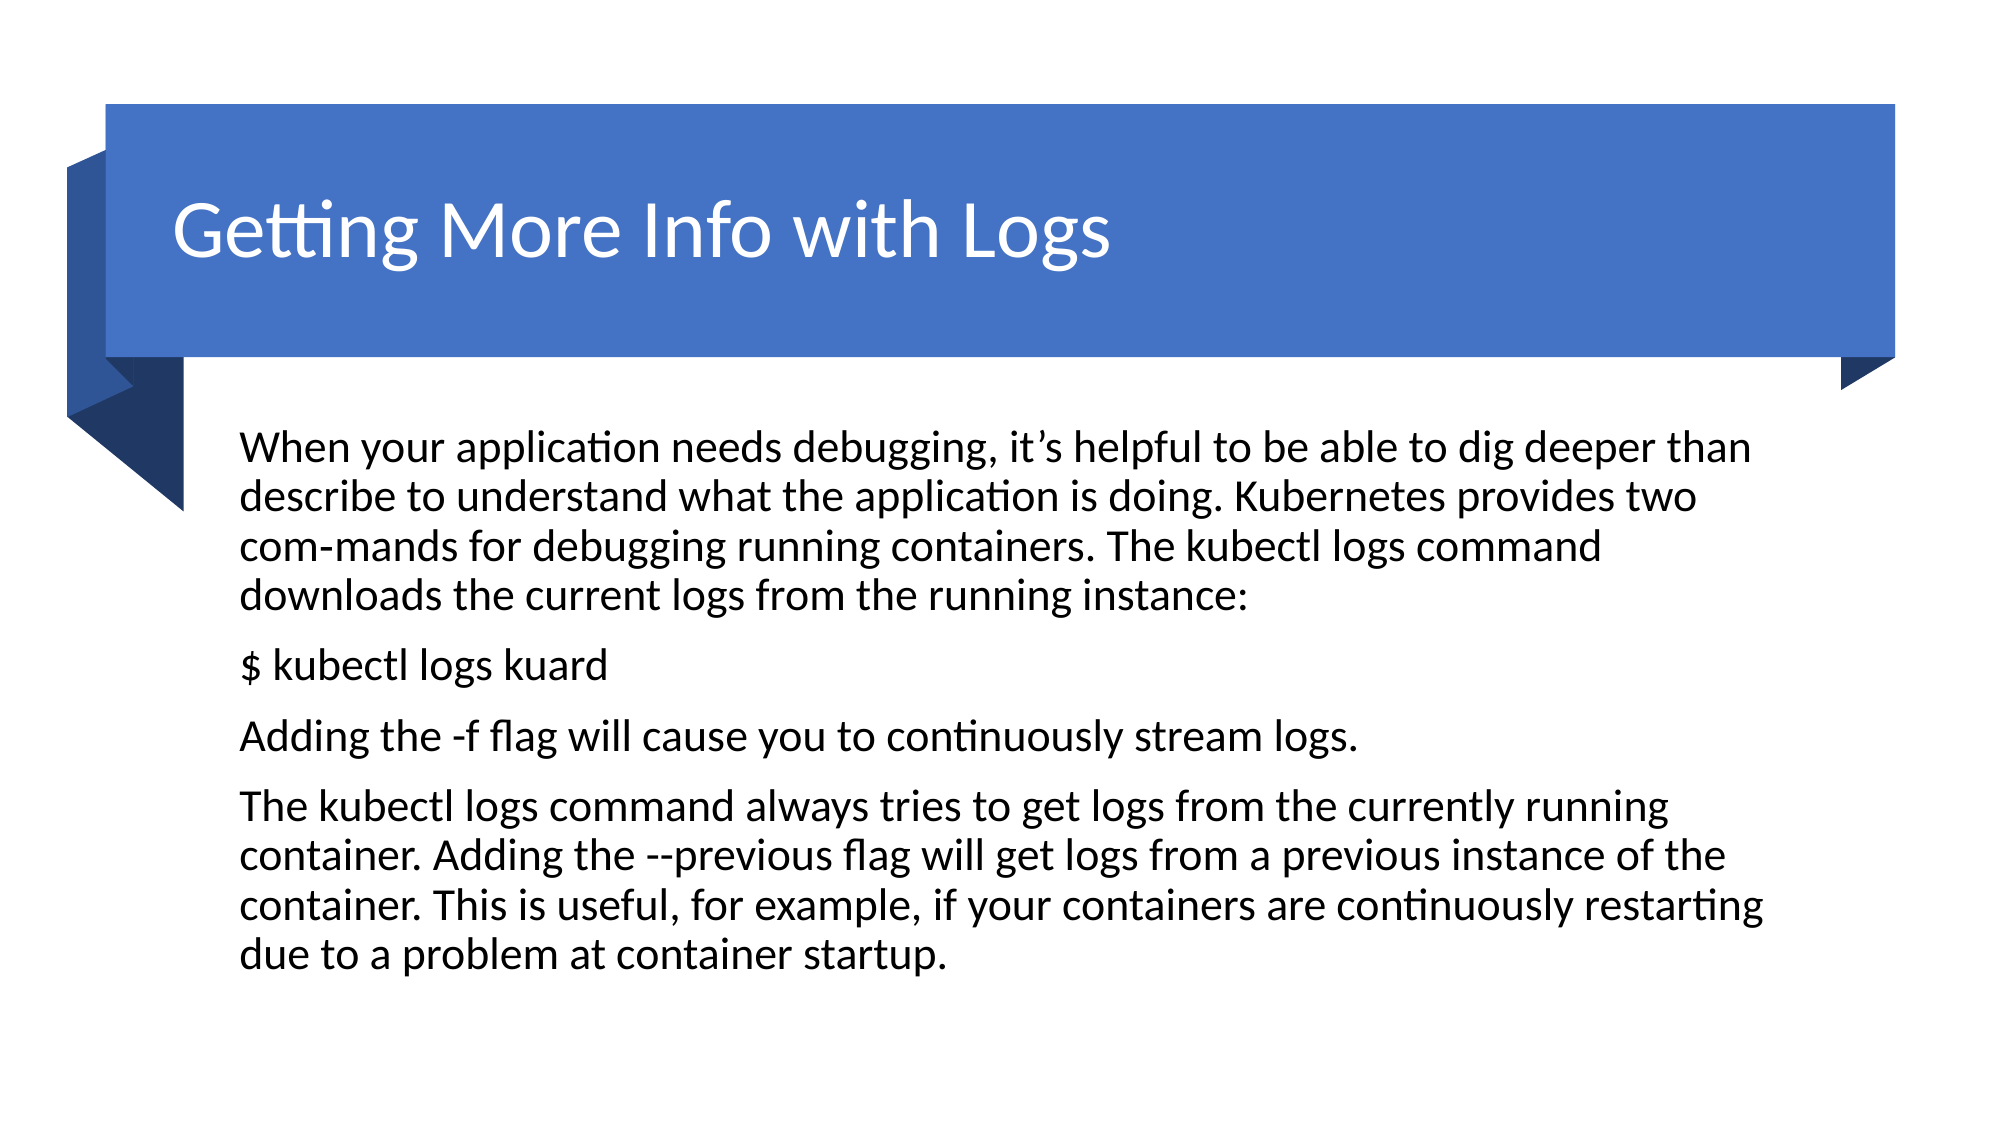

# Getting More Info with Logs

When your application needs debugging, it’s helpful to be able to dig deeper than describe to understand what the application is doing. Kubernetes provides two com‐mands for debugging running containers. The kubectl logs command downloads the current logs from the running instance:
$ kubectl logs kuard
Adding the -f flag will cause you to continuously stream logs.
The kubectl logs command always tries to get logs from the currently running container. Adding the --previous flag will get logs from a previous instance of the container. This is useful, for example, if your containers are continuously restarting due to a problem at container startup.